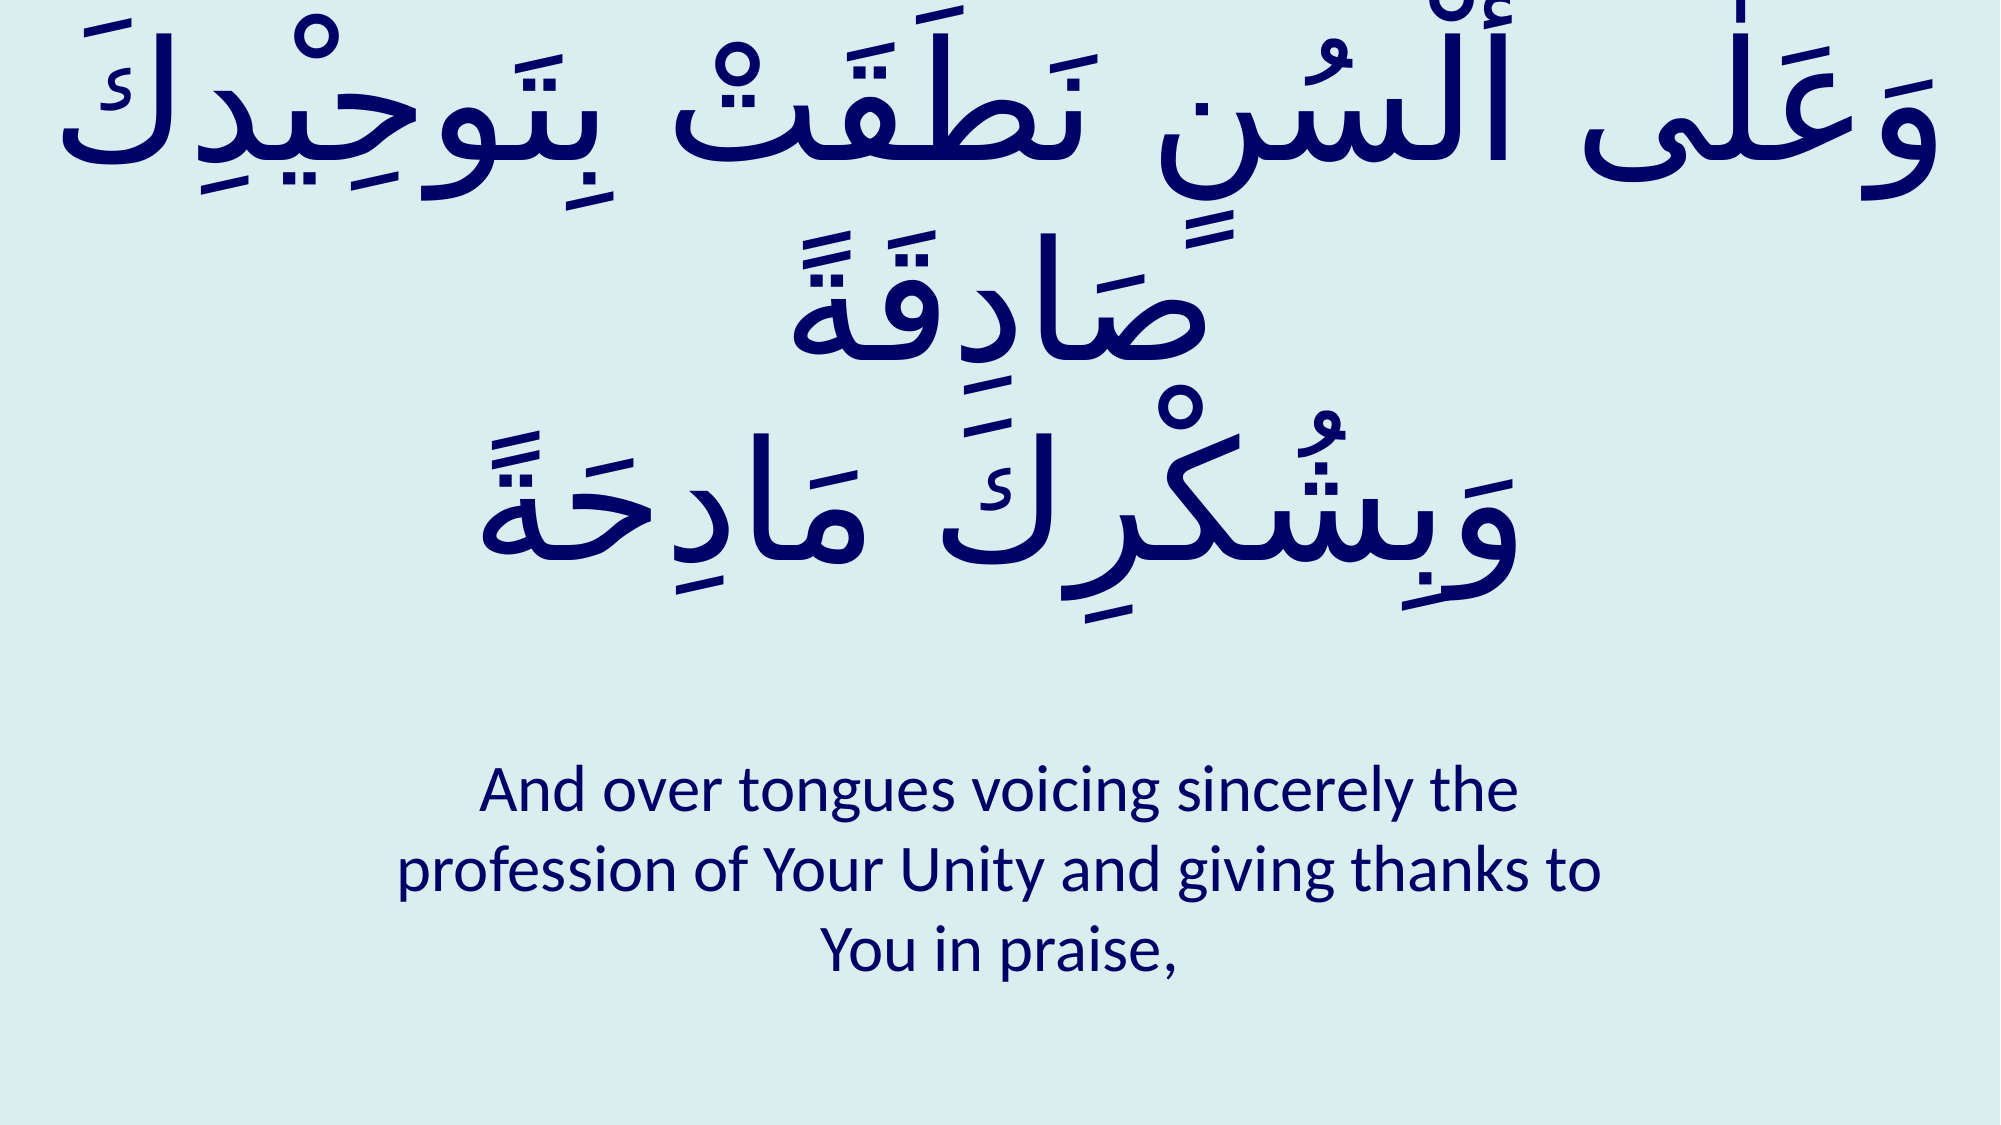

# وَعَلٰی أَلْسُنٍ نَطَقَتْ بِتَوحِیْدِكَ صَادِقَةً وَبِشُكْرِكَ مَادِحَةً
And over tongues voicing sincerely the profession of Your Unity and giving thanks to You in praise,